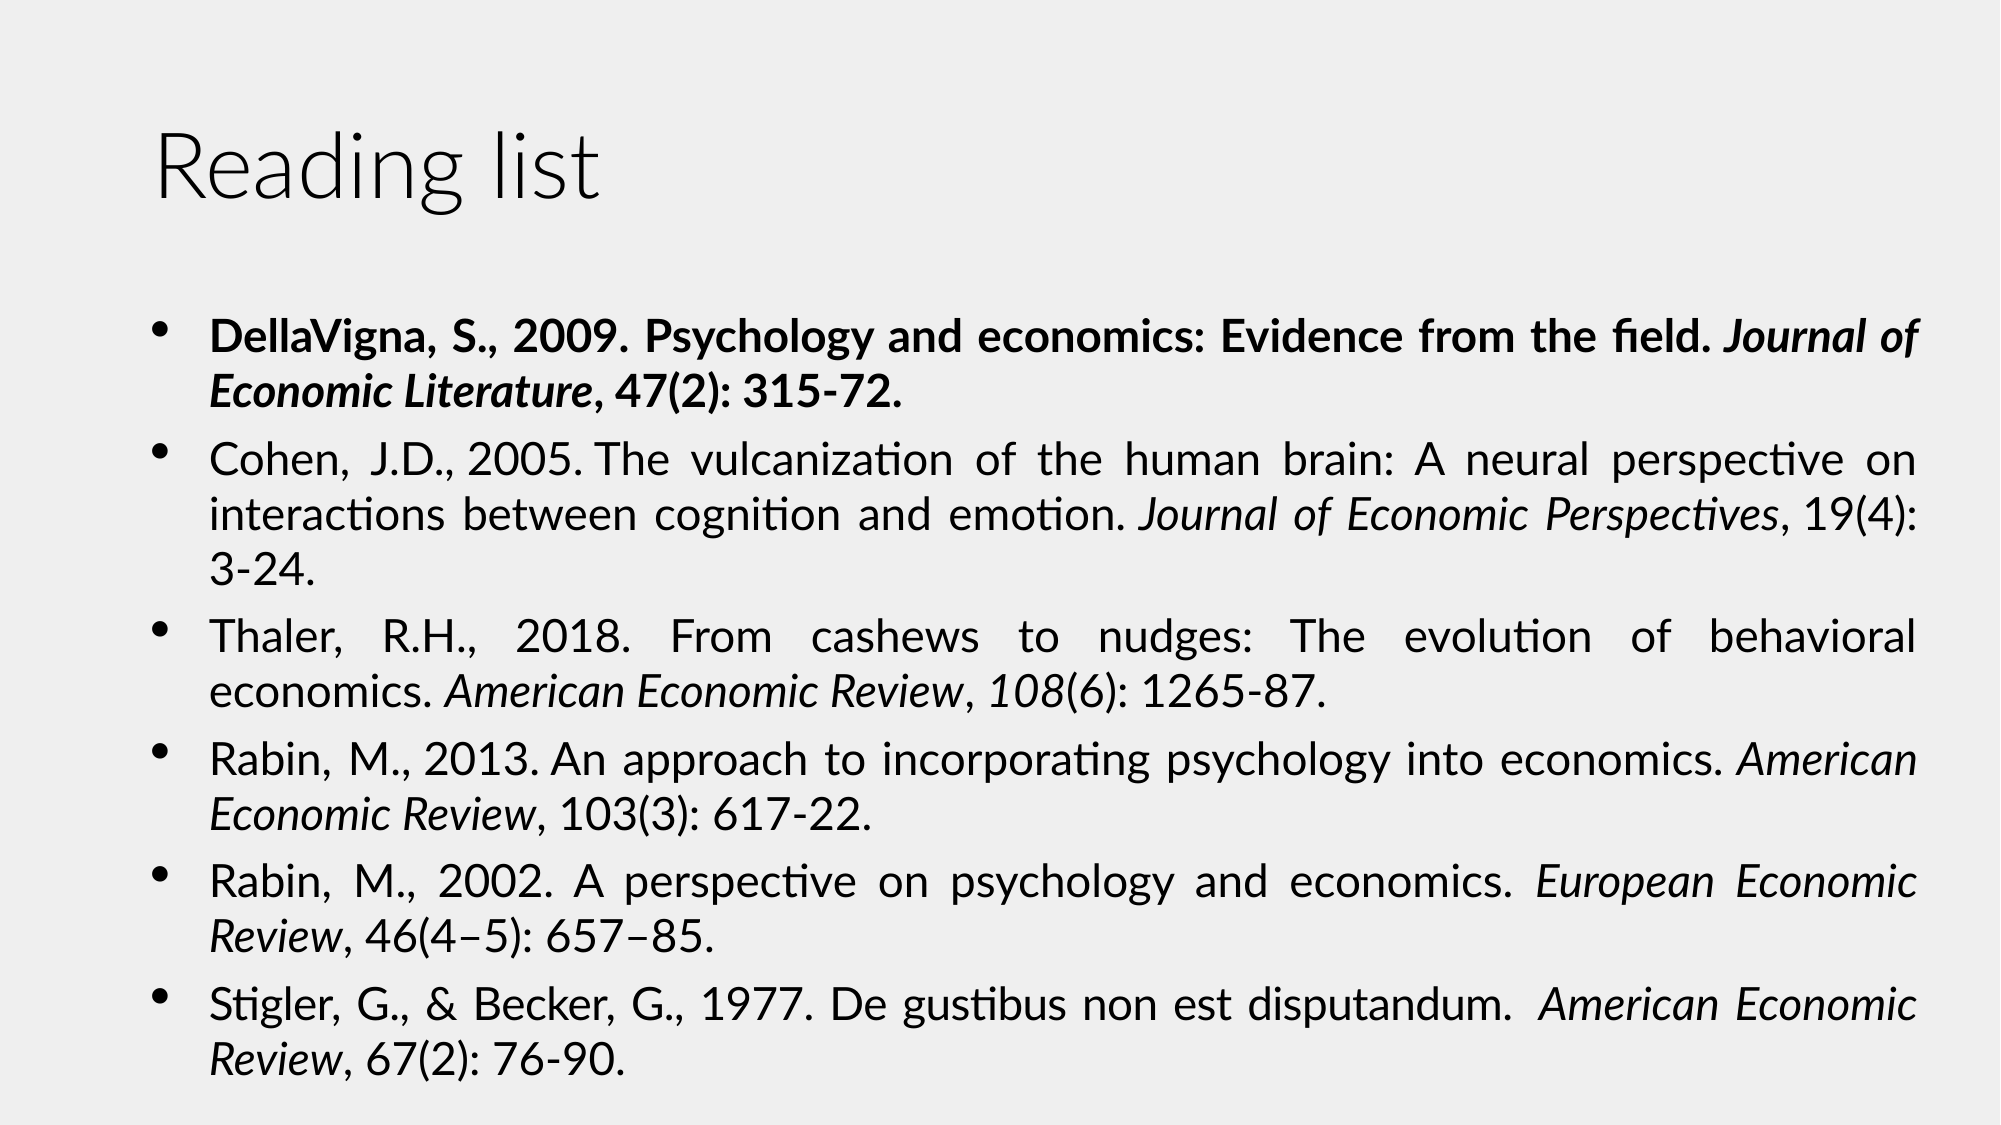

# Reading list
DellaVigna, S., 2009. Psychology and economics: Evidence from the field. Journal of Economic Literature, 47(2): 315-72.
Cohen, J.D., 2005. The vulcanization of the human brain: A neural perspective on interactions between cognition and emotion. Journal of Economic Perspectives, 19(4): 3-24.
Thaler, R.H., 2018. From cashews to nudges: The evolution of behavioral economics. American Economic Review, 108(6): 1265-87.
Rabin, M., 2013. An approach to incorporating psychology into economics. American Economic Review, 103(3): 617-22.
Rabin, M., 2002. A perspective on psychology and economics. European Economic Review, 46(4–5): 657–85.
Stigler, G., & Becker, G., 1977. De gustibus non est disputandum.  American Economic Review, 67(2): 76-90.